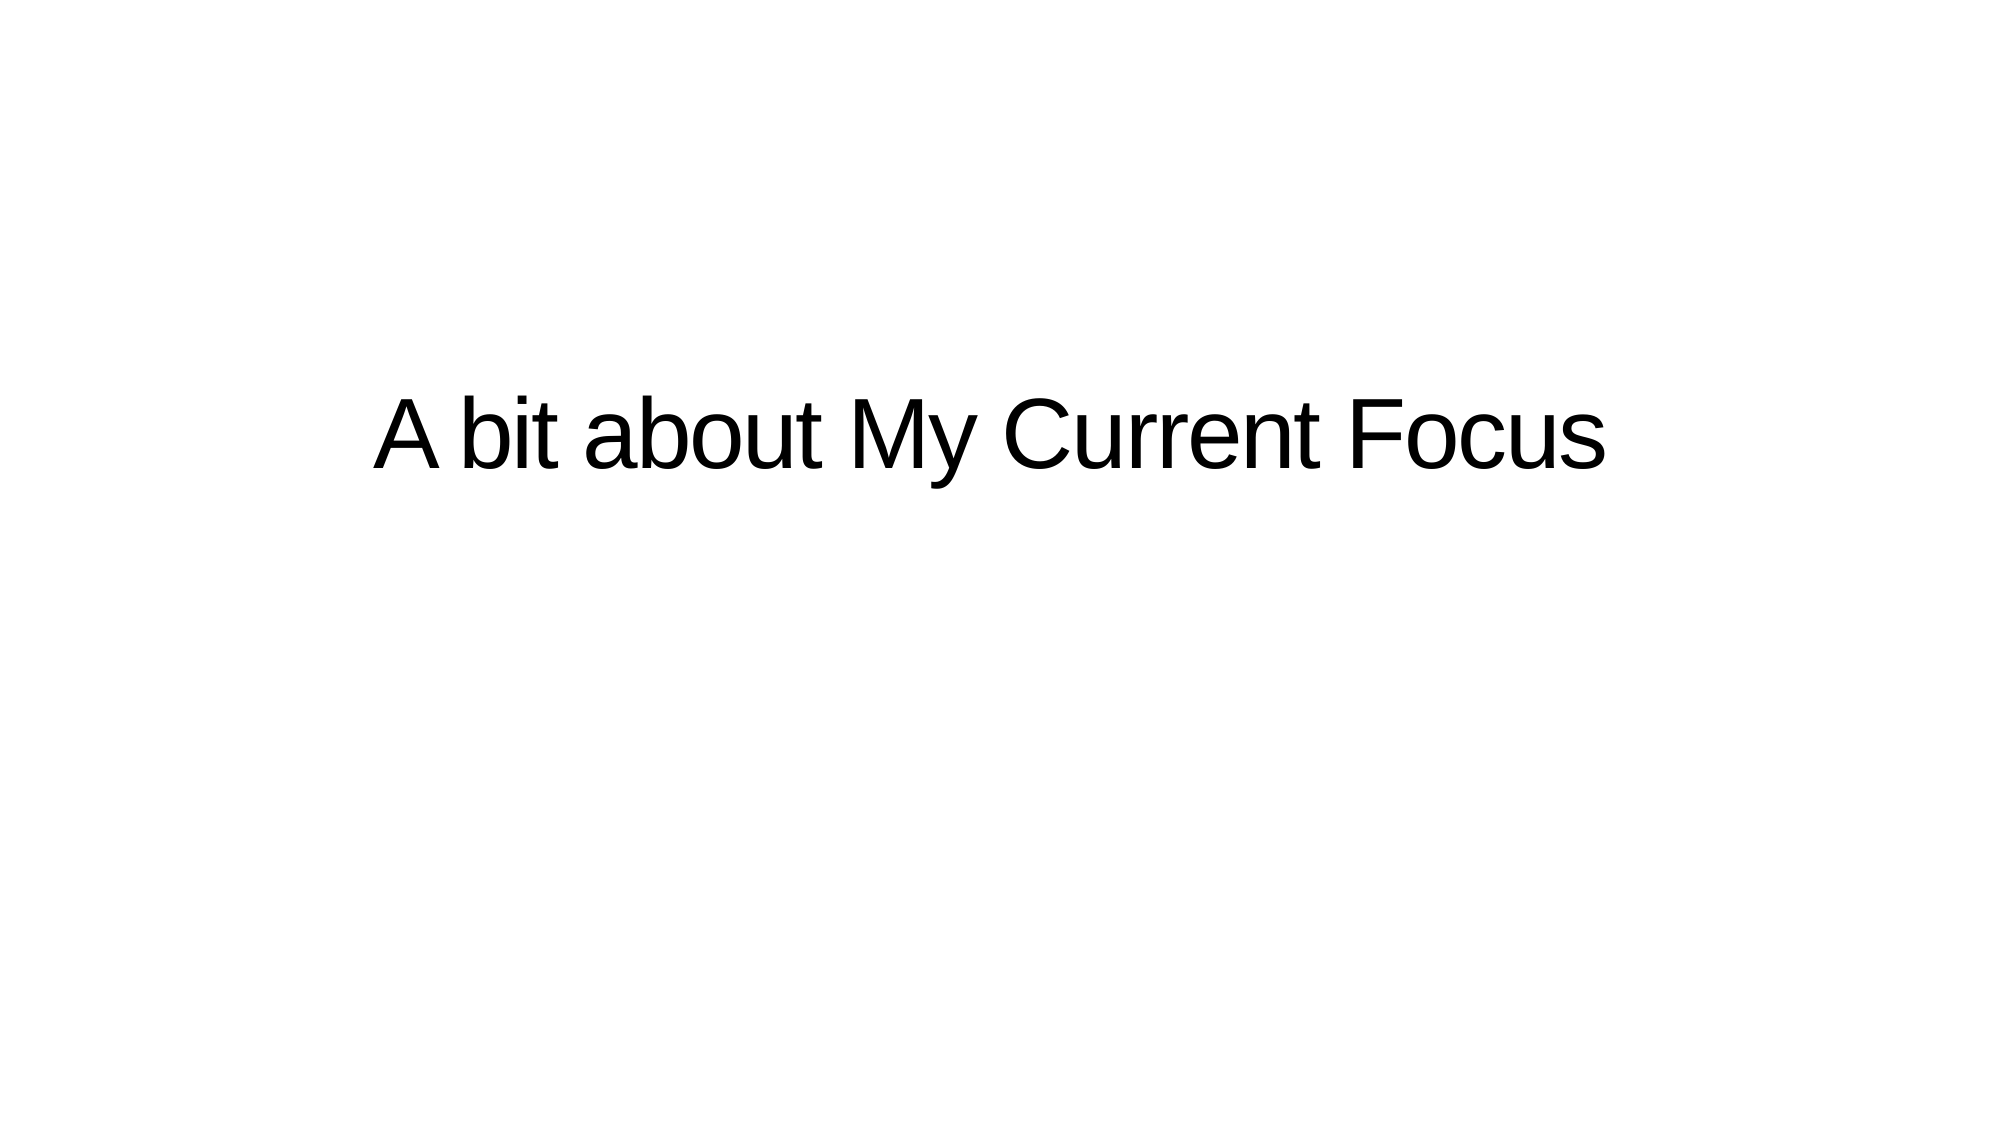

# A bit about My Current Focus